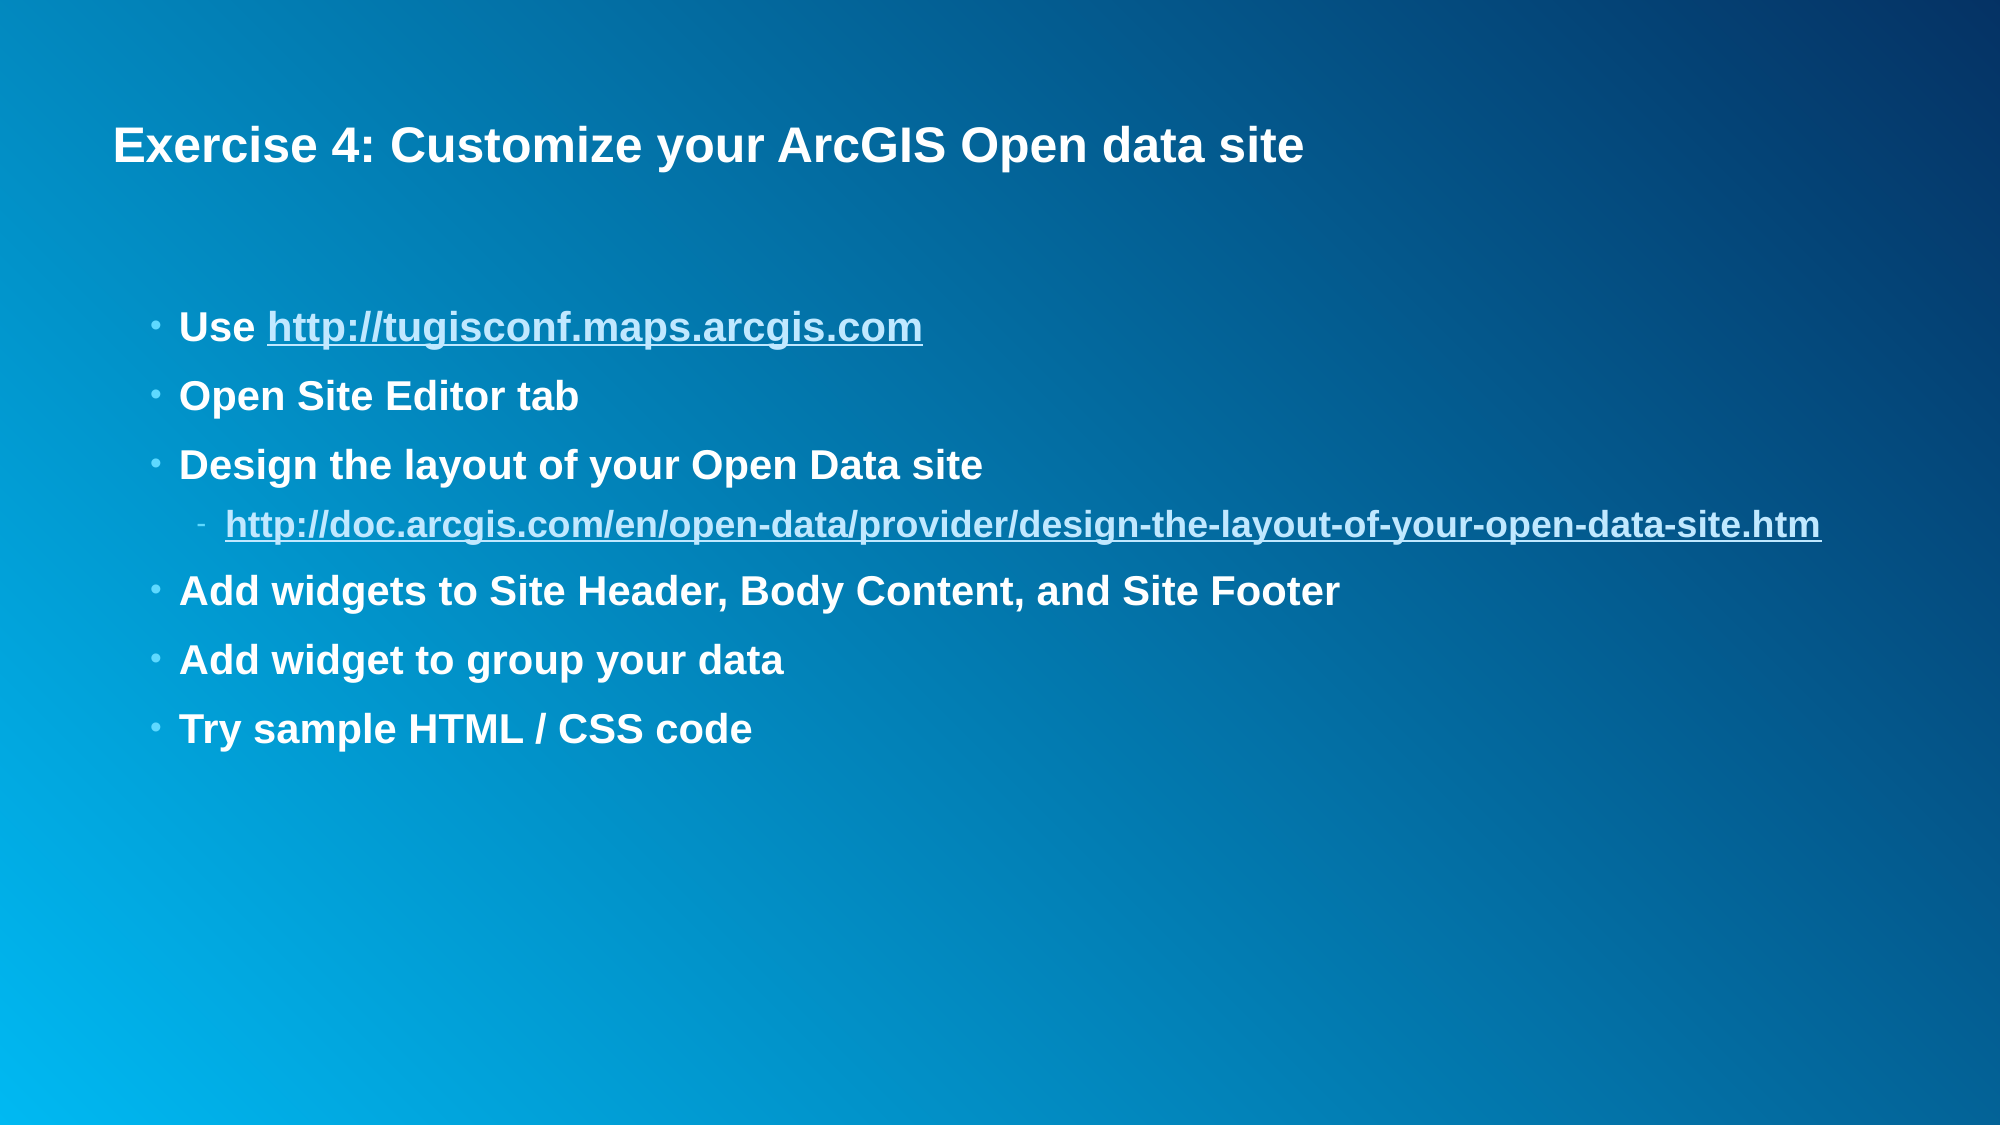

# Exercise 4: Customize your ArcGIS Open data site
Use http://tugisconf.maps.arcgis.com
Open Site Editor tab
Design the layout of your Open Data site
http://doc.arcgis.com/en/open-data/provider/design-the-layout-of-your-open-data-site.htm
Add widgets to Site Header, Body Content, and Site Footer
Add widget to group your data
Try sample HTML / CSS code